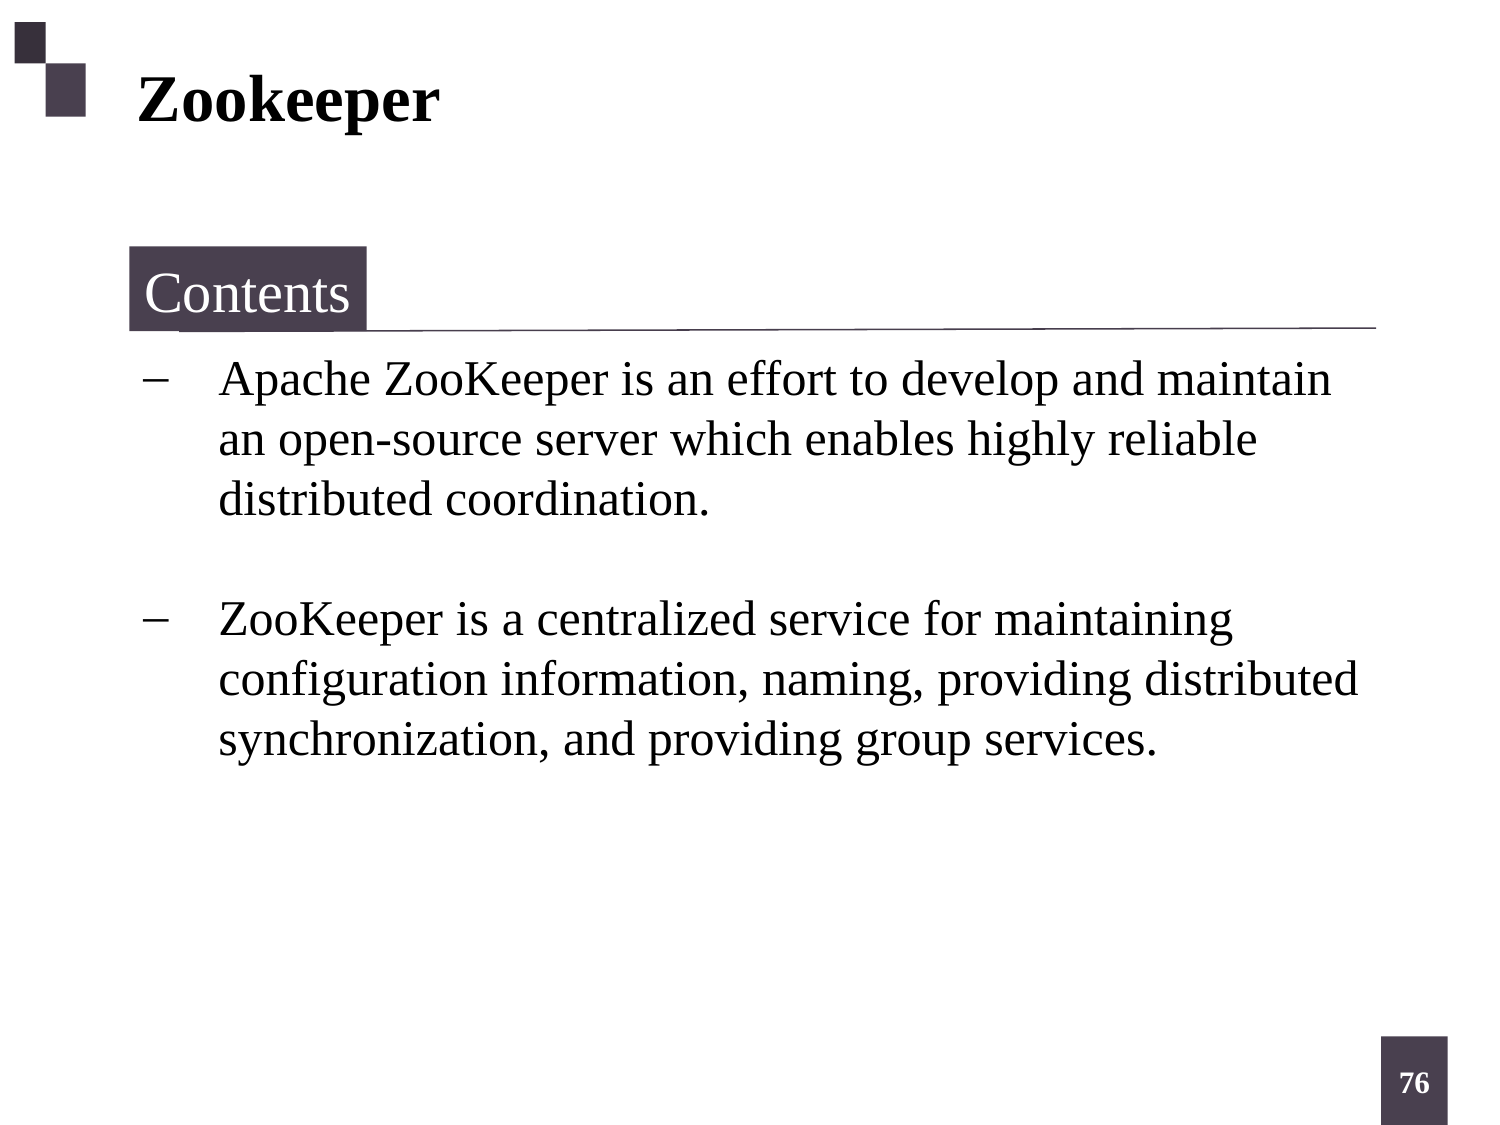

Zookeeper
Contents
Apache ZooKeeper is an effort to develop and maintain an open-source server which enables highly reliable distributed coordination.

ZooKeeper is a centralized service for maintaining configuration information, naming, providing distributed synchronization, and providing group services.
76